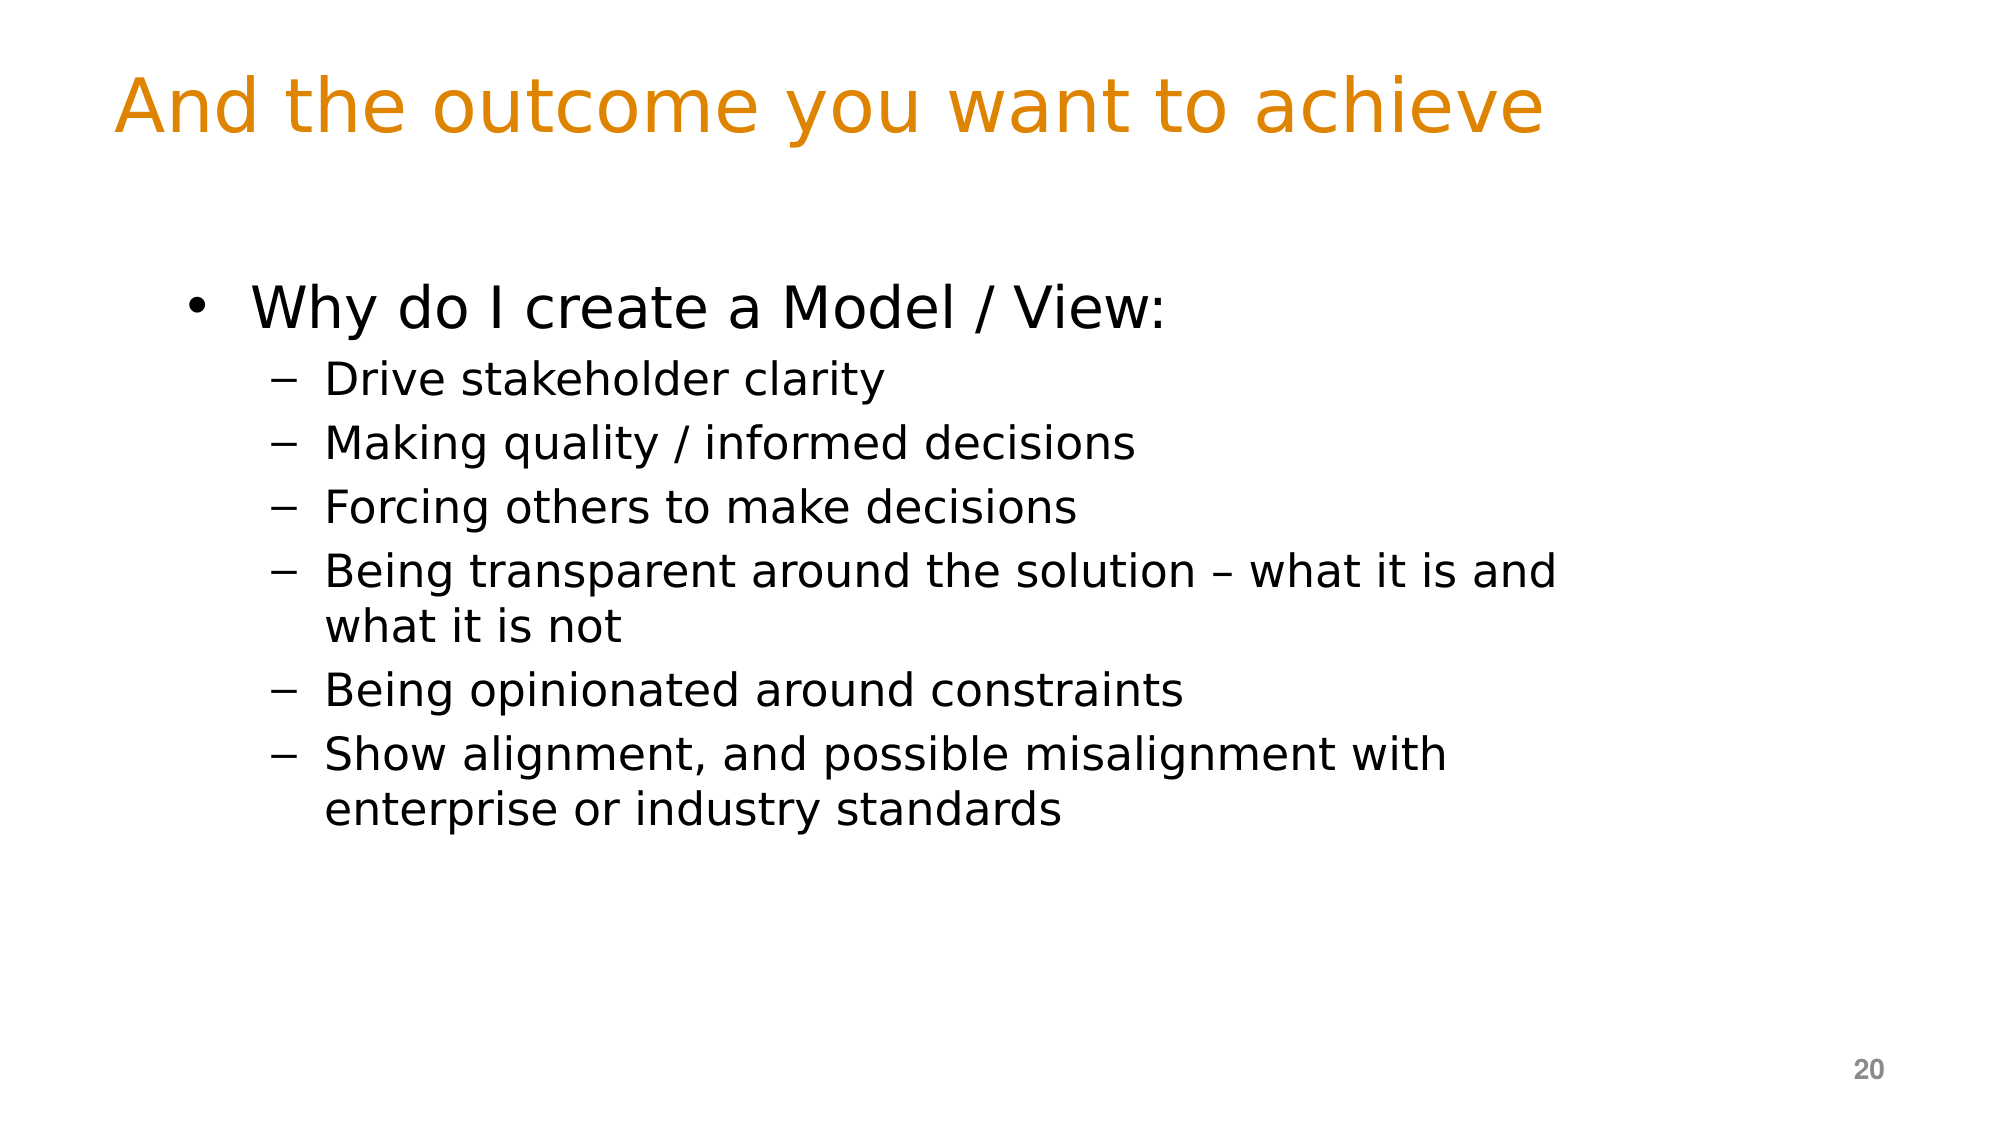

# And the outcome you want to achieve
Why do I create a Model / View:
Drive stakeholder clarity
Making quality / informed decisions
Forcing others to make decisions
Being transparent around the solution – what it is and what it is not
Being opinionated around constraints
Show alignment, and possible misalignment with enterprise or industry standards
20